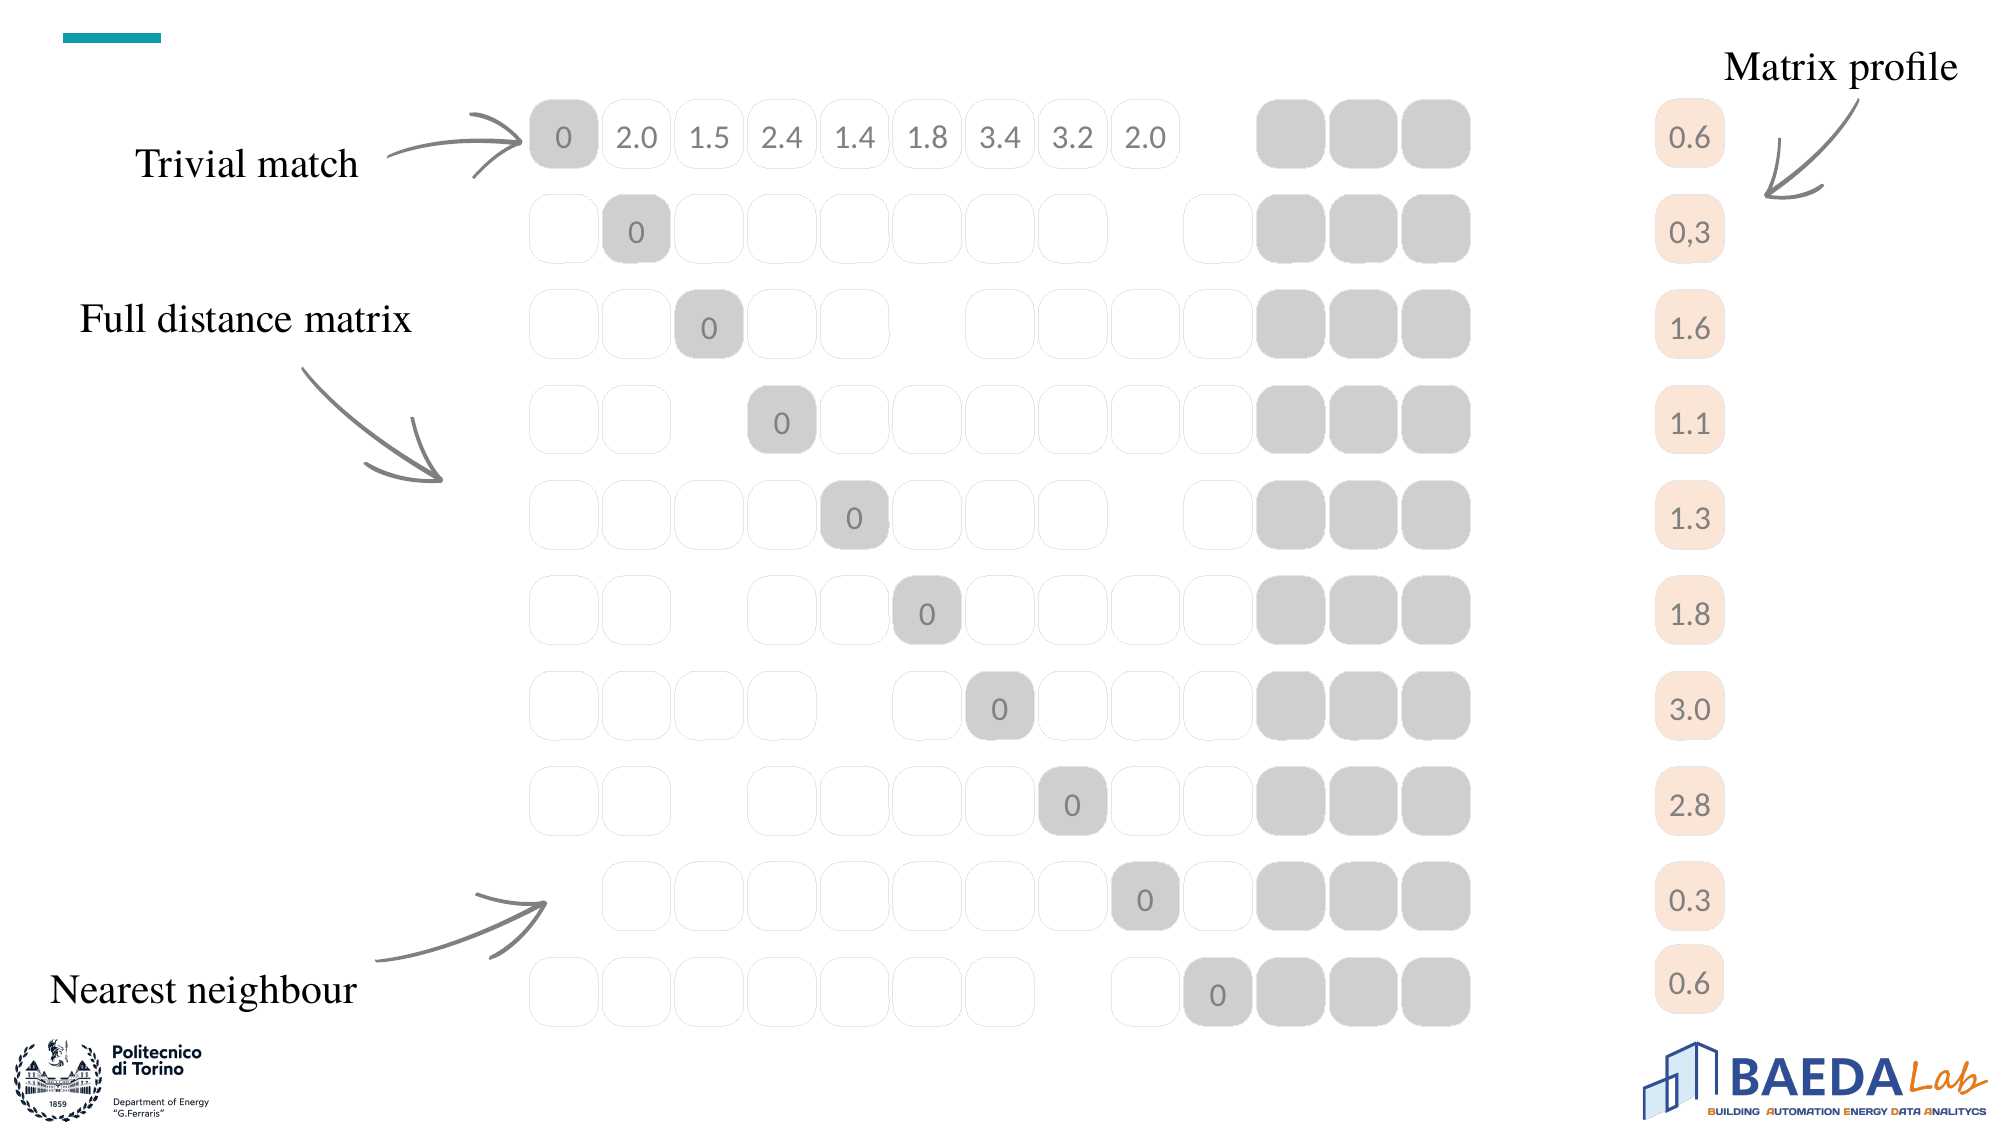

Matrix profile

0.6

0,3

1.6

1.1

1.3

1.8

3.0

2.8

0.3

0

2.0

1.5

2.4

1.8

3.4

3.2

2.0

1.4

Trivial match

0

Full distance matrix

0

0

0

0

0

0

0

0.6
Nearest neighbour

0